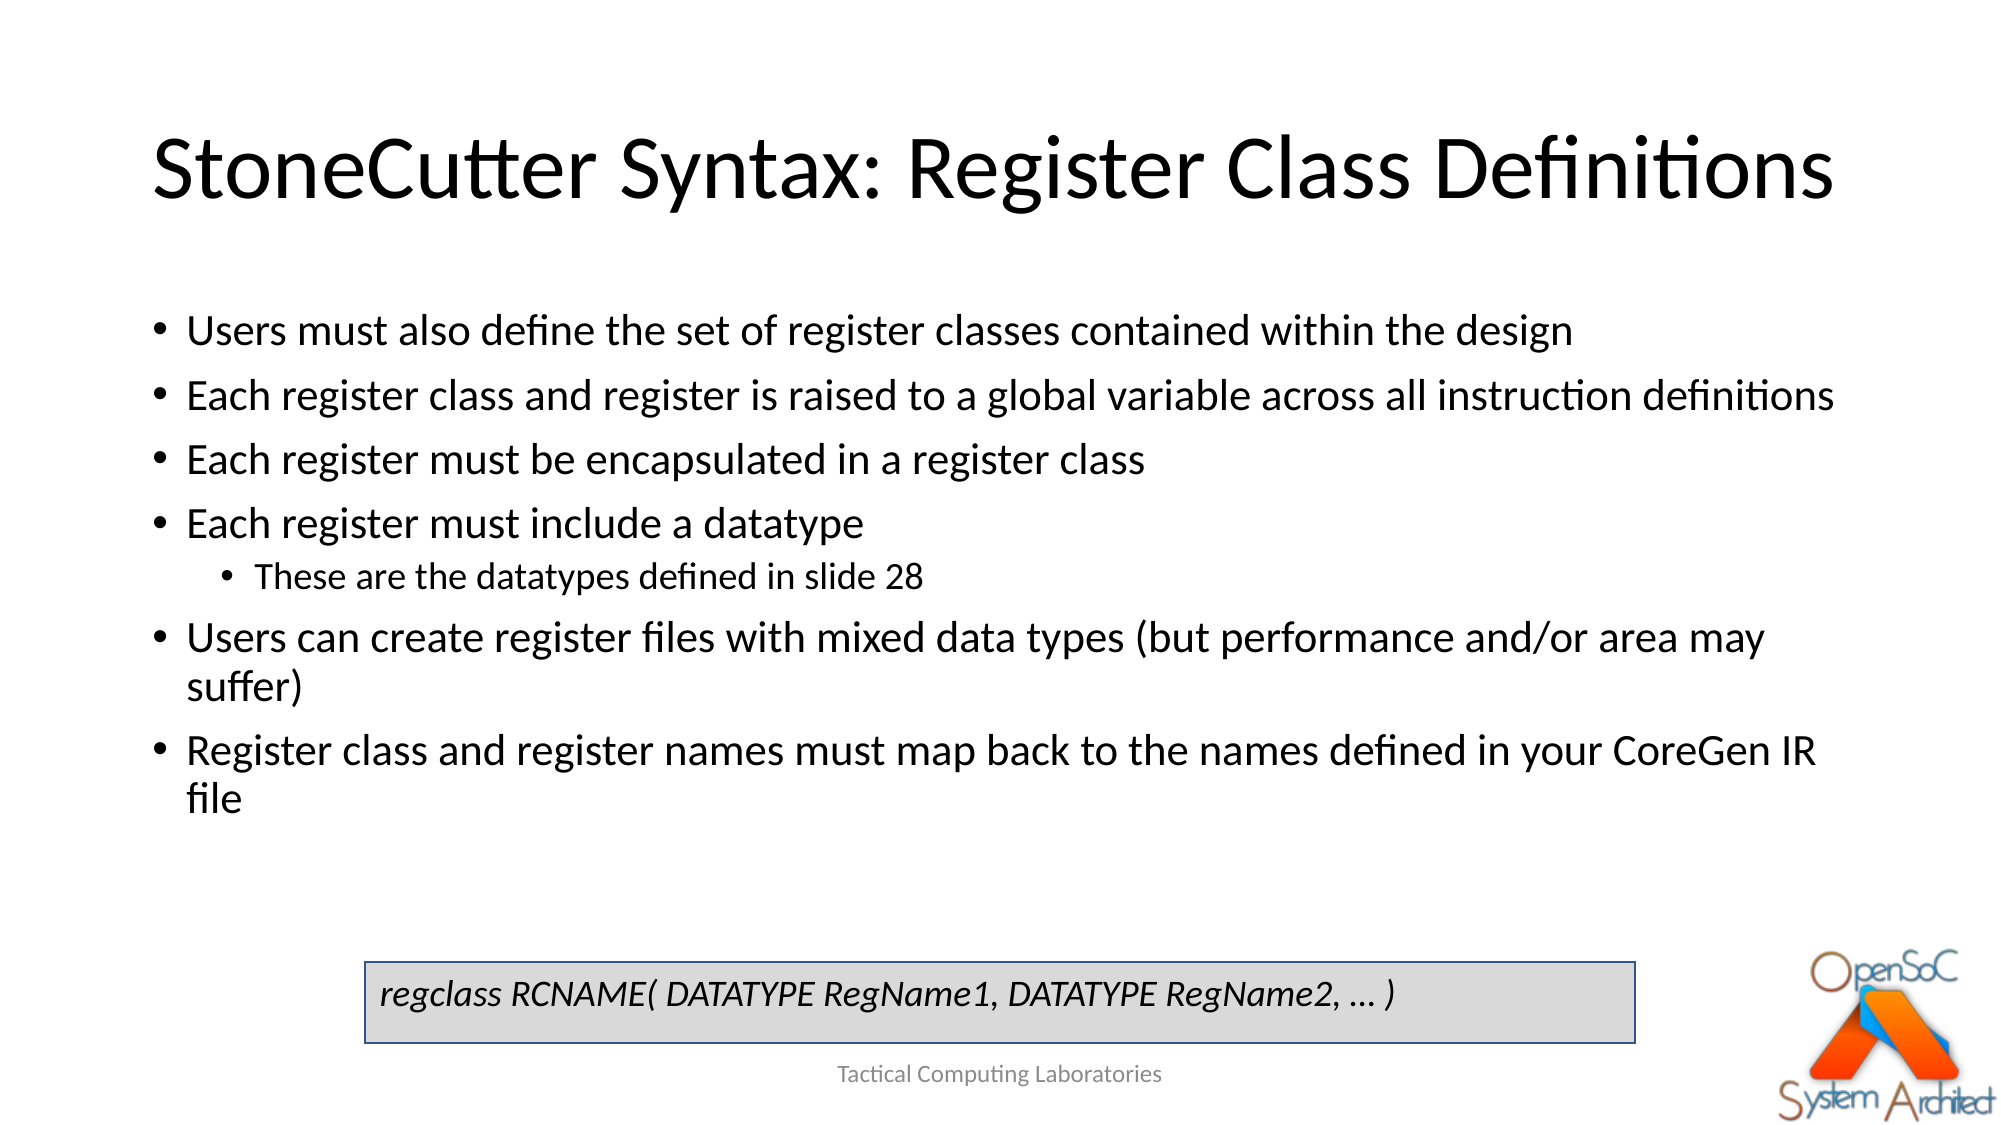

# StoneCutter Syntax: Register Class Definitions
Users must also define the set of register classes contained within the design
Each register class and register is raised to a global variable across all instruction definitions
Each register must be encapsulated in a register class
Each register must include a datatype
These are the datatypes defined in slide 28
Users can create register files with mixed data types (but performance and/or area may suffer)
Register class and register names must map back to the names defined in your CoreGen IR file

regclass RCNAME( DATATYPE RegName1, DATATYPE RegName2, … )

Tactical Computing Laboratories